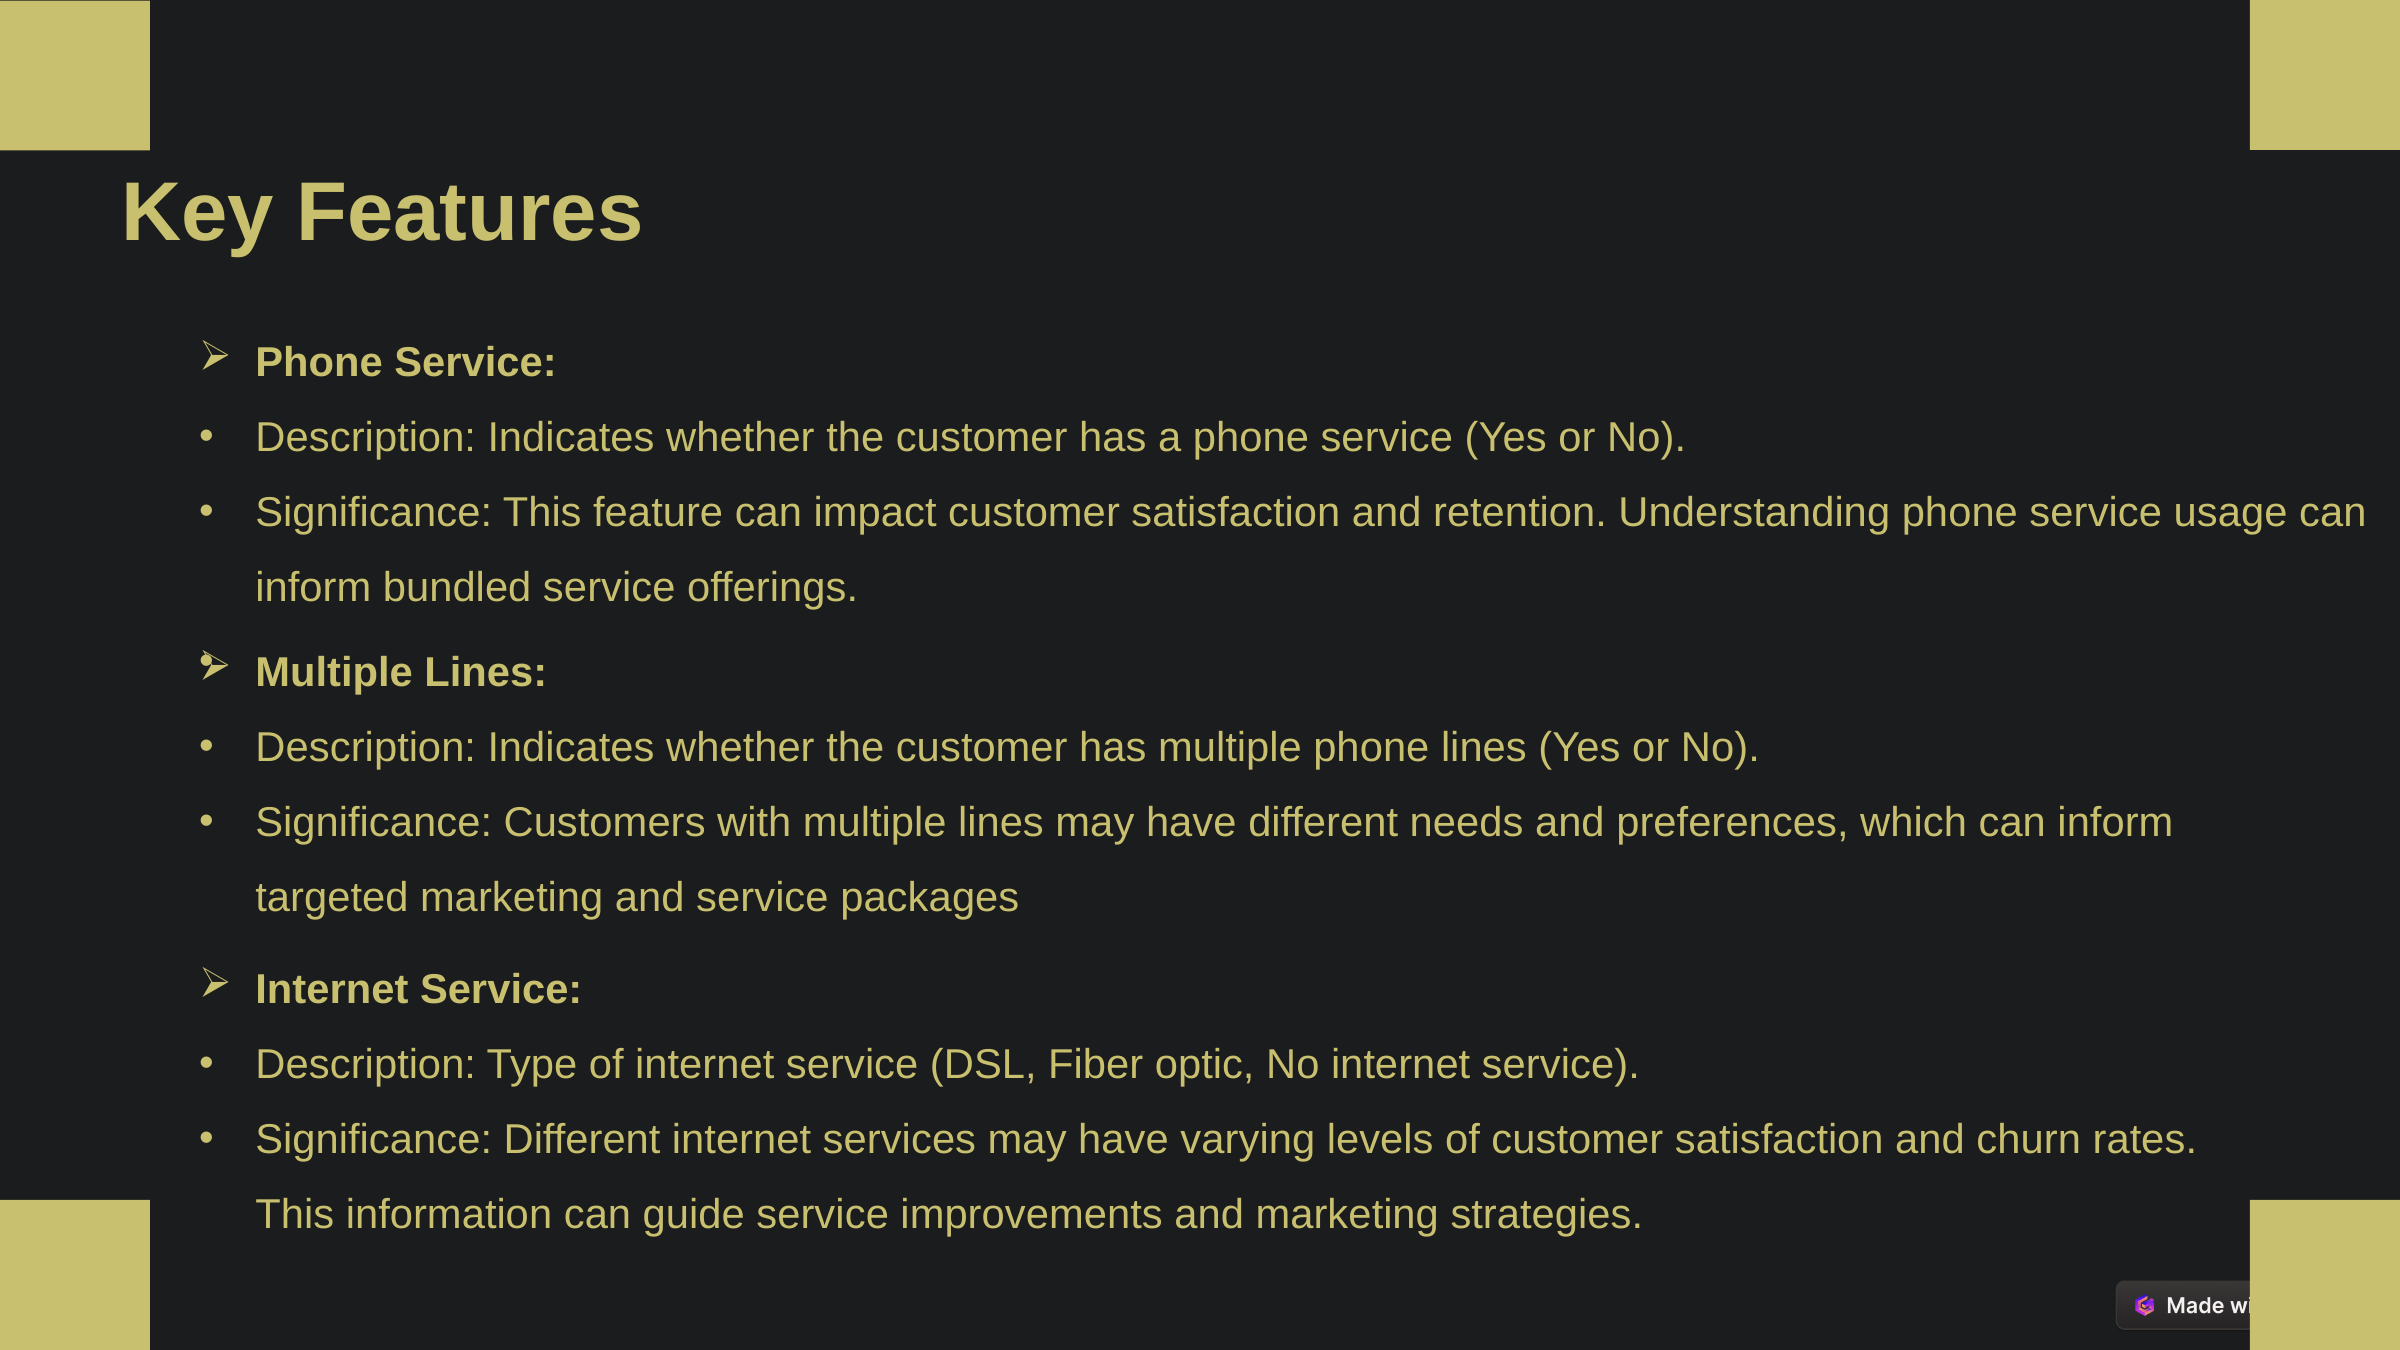

Key Features
Phone Service:
Description: Indicates whether the customer has a phone service (Yes or No).
Significance: This feature can impact customer satisfaction and retention. Understanding phone service usage can inform bundled service offerings.
.
Multiple Lines:
Description: Indicates whether the customer has multiple phone lines (Yes or No).
Significance: Customers with multiple lines may have different needs and preferences, which can inform targeted marketing and service packages
Internet Service:
Description: Type of internet service (DSL, Fiber optic, No internet service).
Significance: Different internet services may have varying levels of customer satisfaction and churn rates. This information can guide service improvements and marketing strategies.